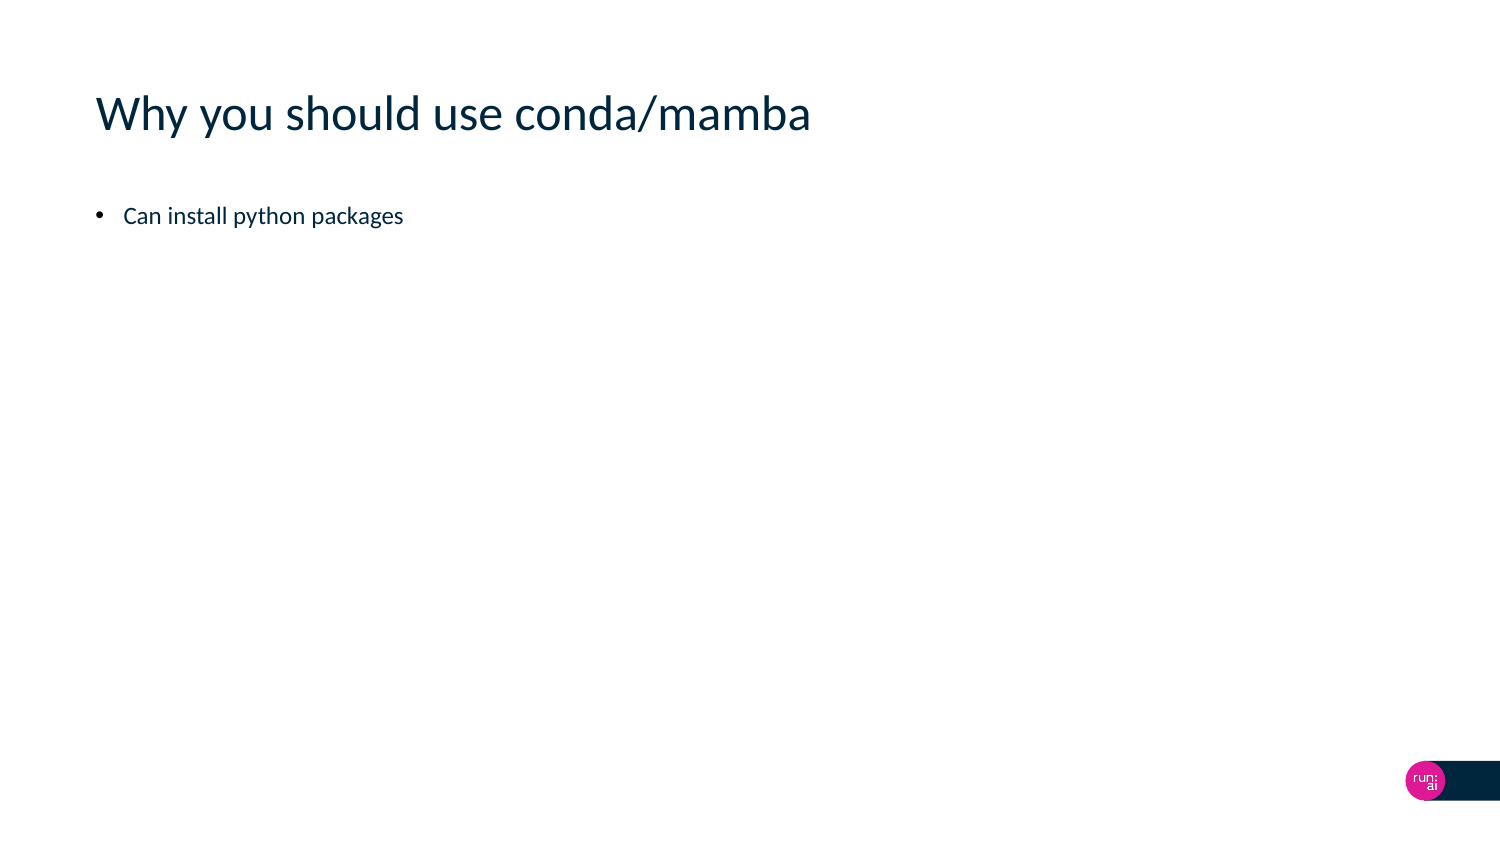

# Why you should use conda/mamba
Can install python packages